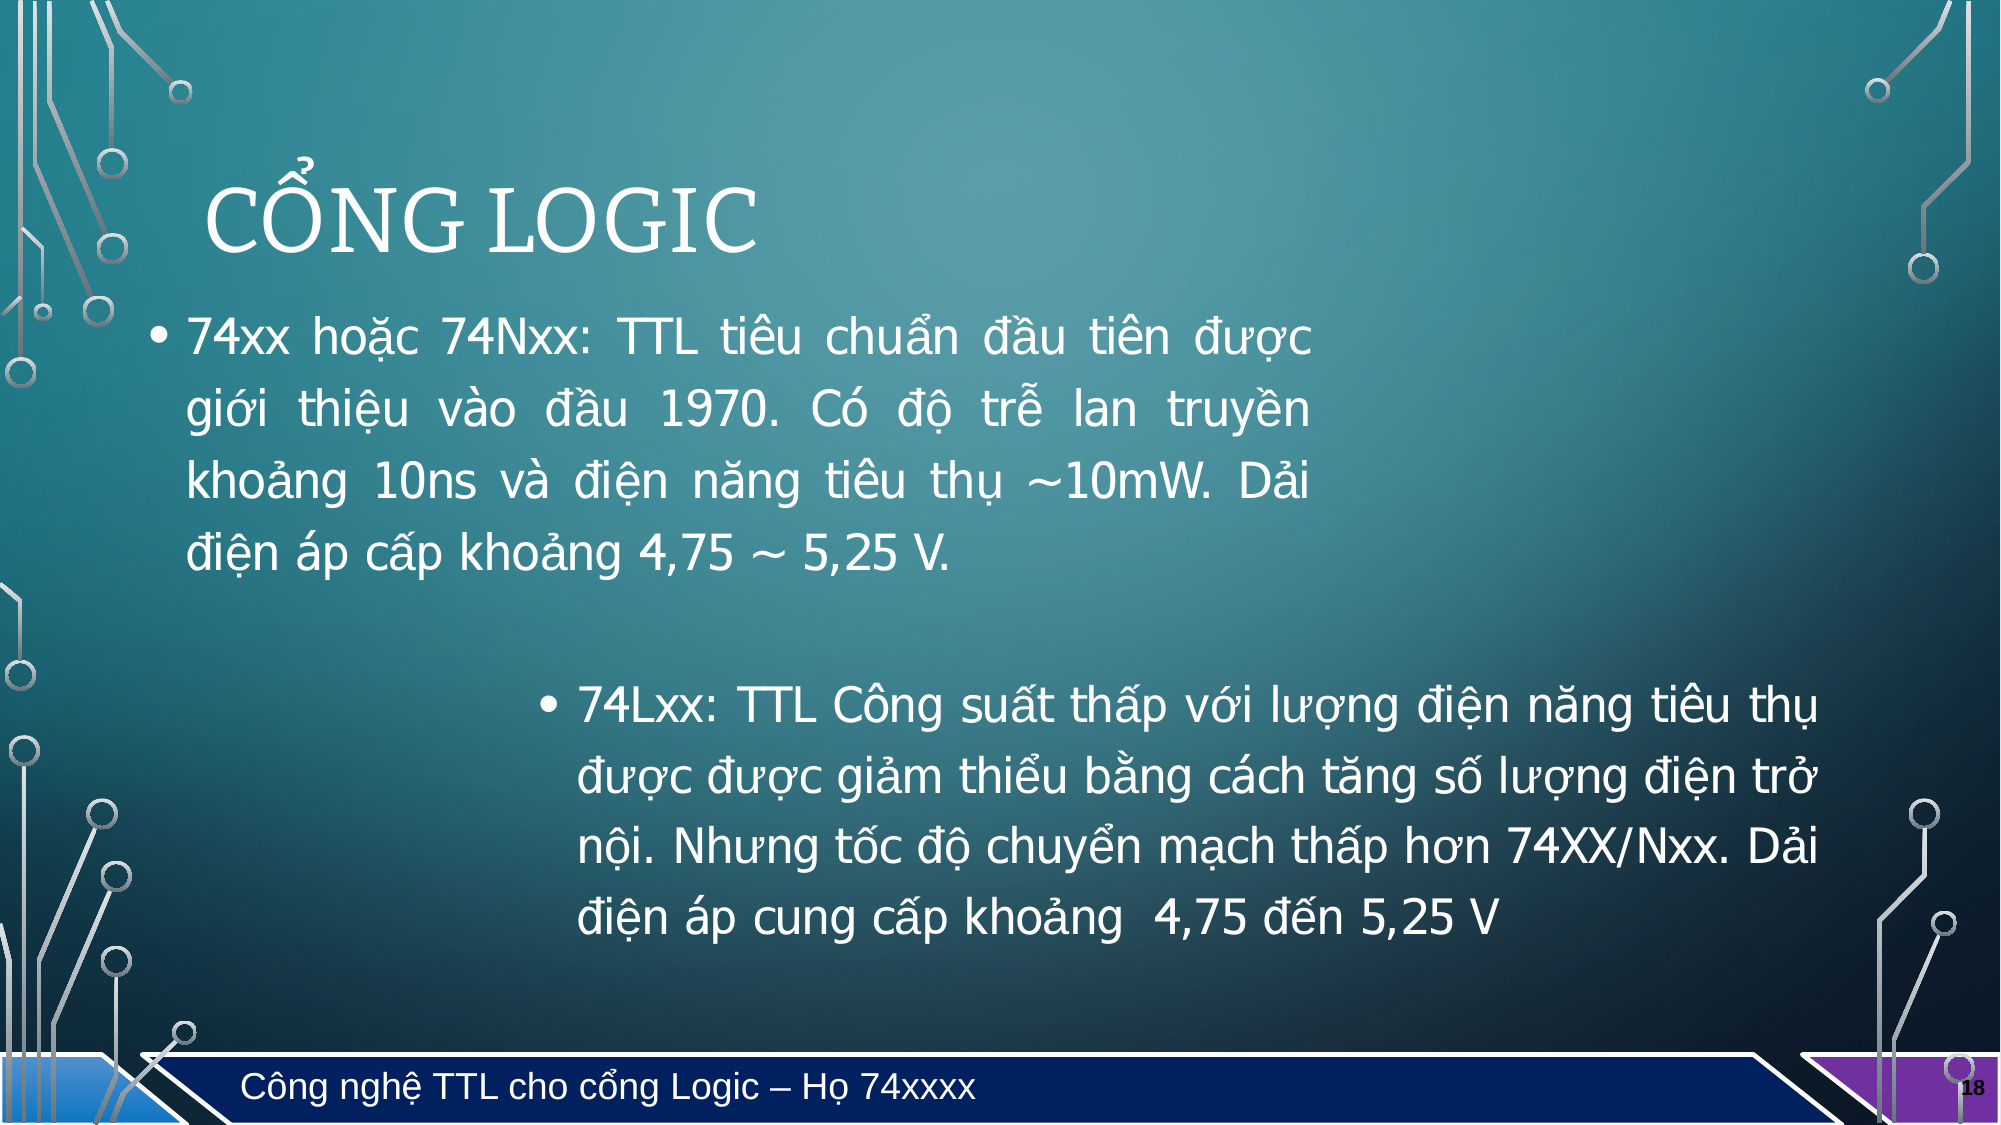

# CỔNG LOGIC
74xx hoặc 74Nxx: TTL tiêu chuẩn đầu tiên được giới thiệu vào đầu 1970. Có độ trễ lan truyền khoảng 10ns và điện năng tiêu thụ ~10mW. Dải điện áp cấp khoảng 4,75 ~ 5,25 V.
74Lxx: TTL Công suất thấp với lượng điện năng tiêu thụ được được giảm thiểu bằng cách tăng số lượng điện trở nội. Nhưng tốc độ chuyển mạch thấp hơn 74XX/Nxx. Dải điện áp cung cấp khoảng  4,75 đến 5,25 V
Công nghệ TTL cho cổng Logic – Họ 74xxxx